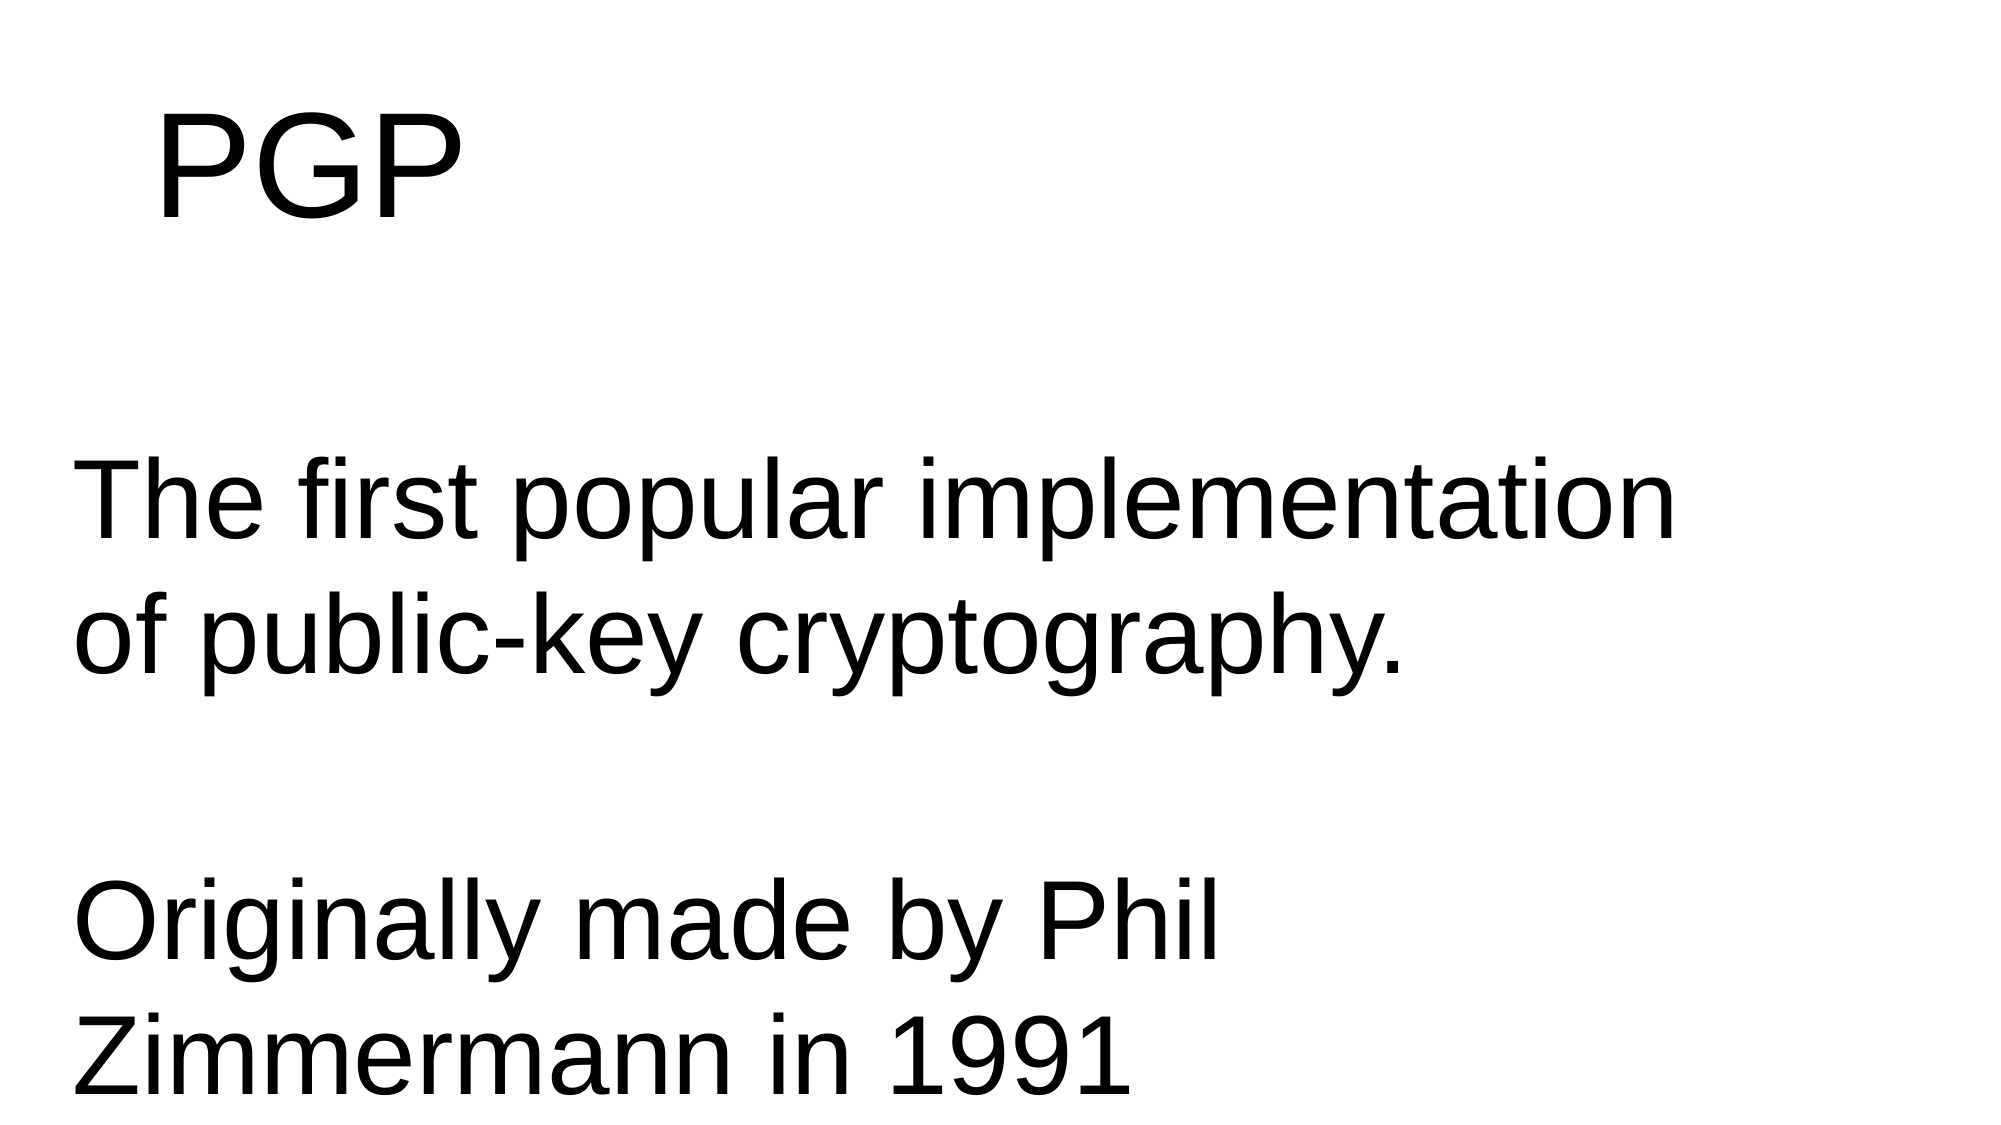

# PGP
The first popular implementation of public-key cryptography.
Originally made by Phil Zimmermann in 1991